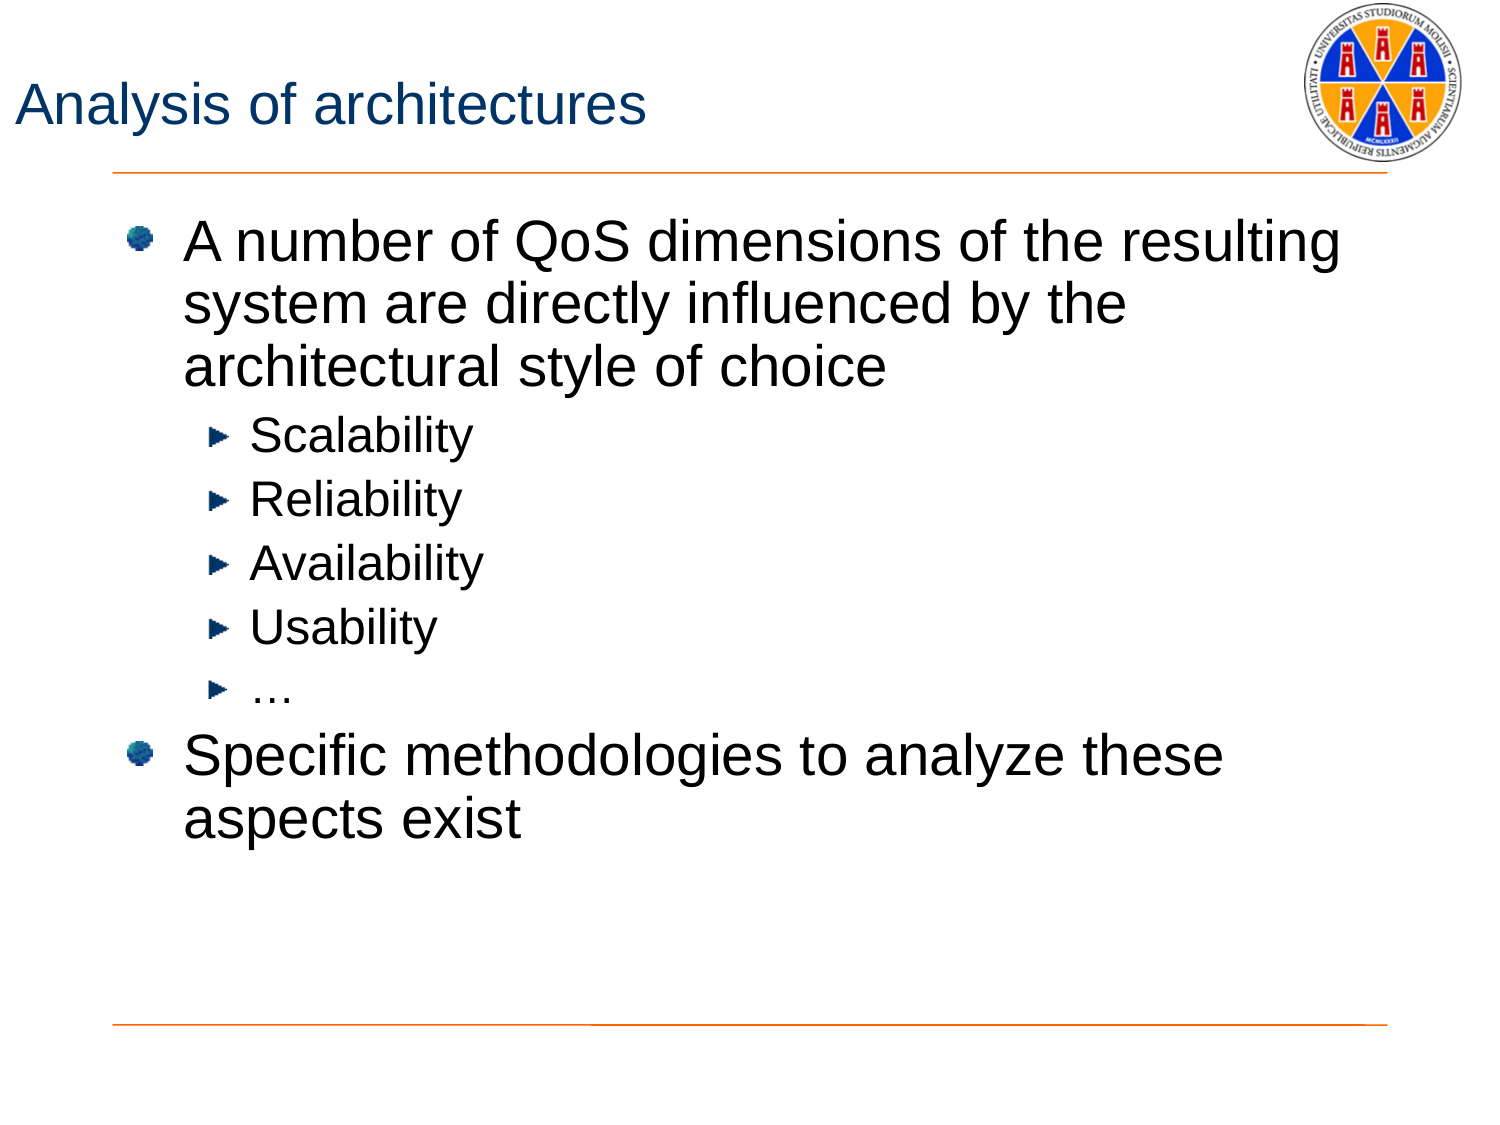

# Analysis of architectures
A number of QoS dimensions of the resulting system are directly influenced by the architectural style of choice
Scalability
Reliability
Availability
Usability
…
Specific methodologies to analyze these aspects exist